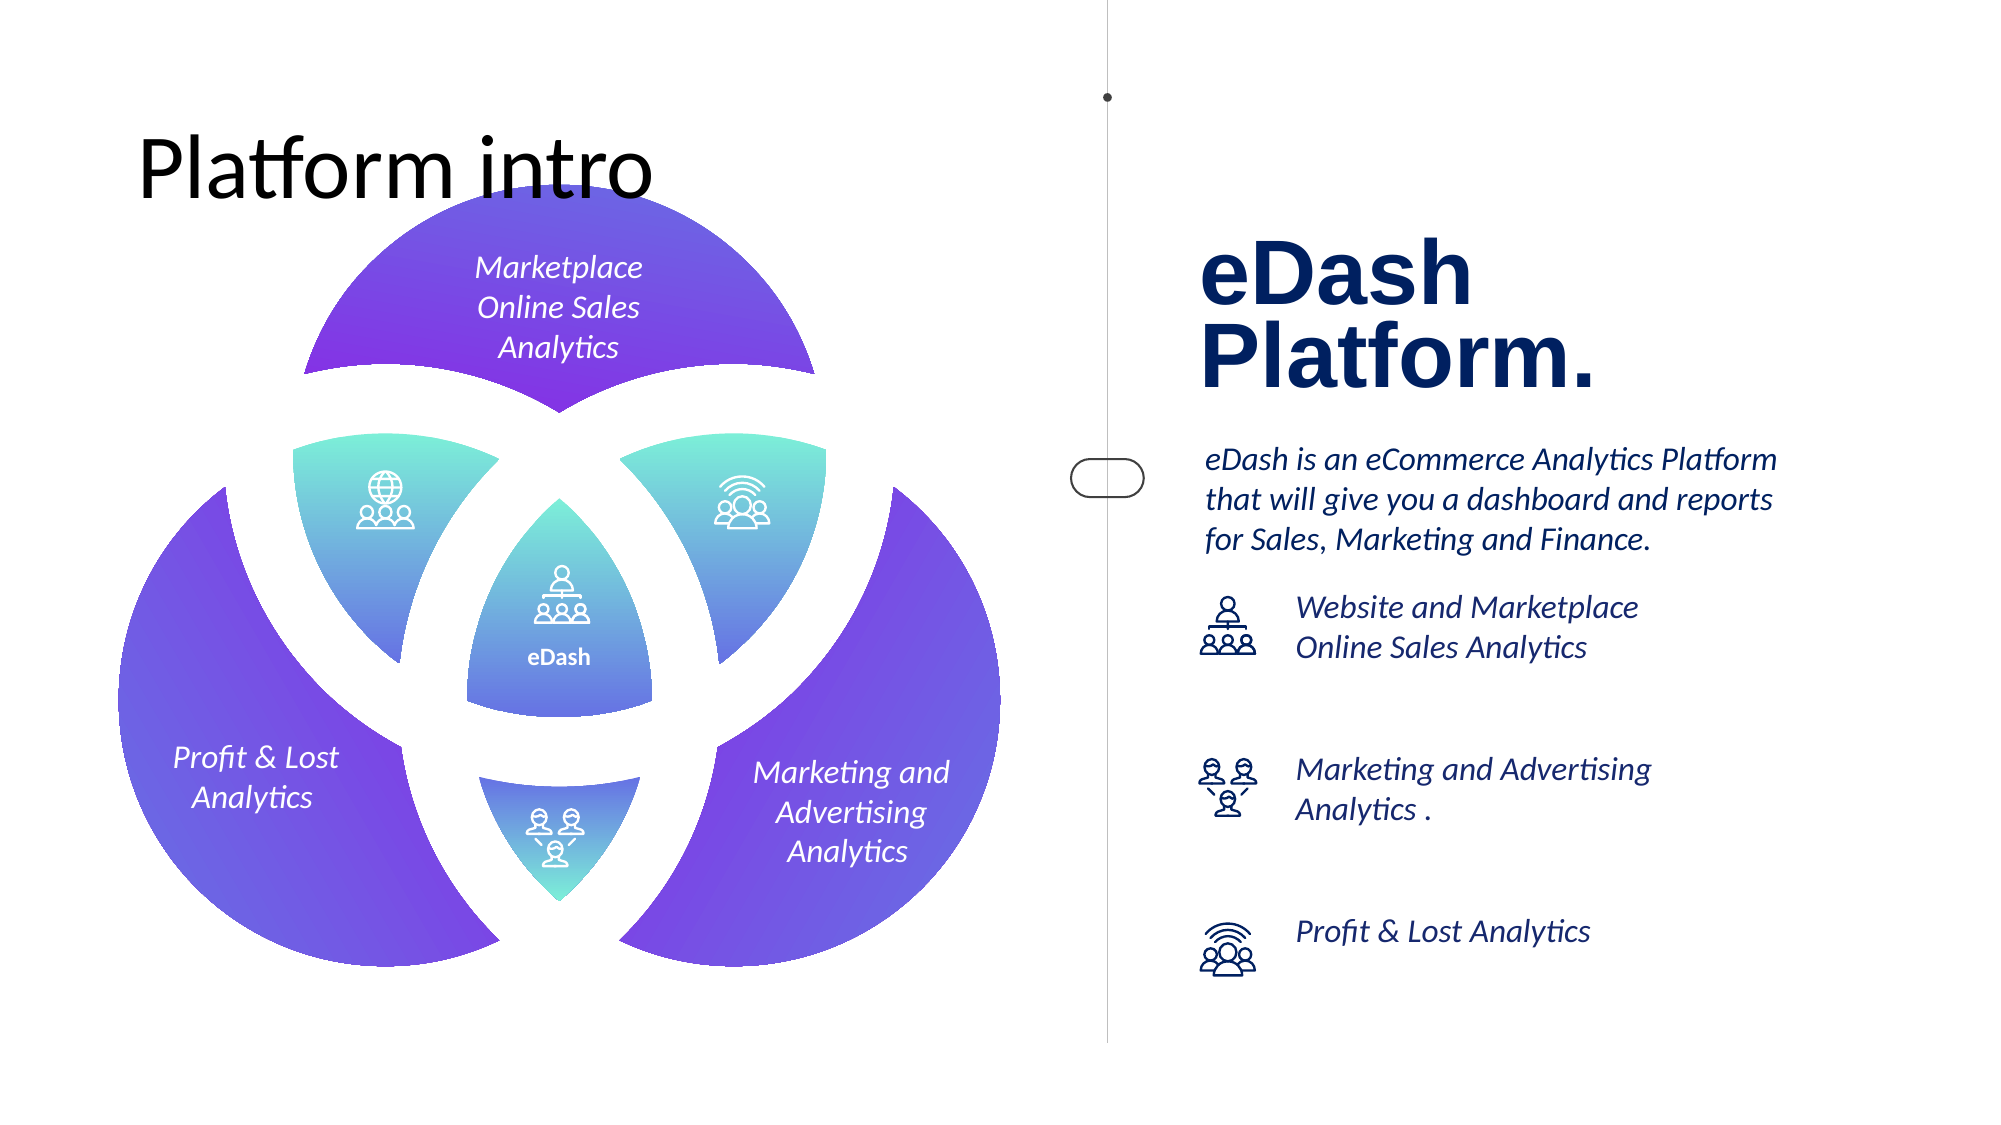

# Platform intro

Marketplace Online Sales Analytics

eDash
Profit & Lost Analytics
Marketing and Advertising Analytics

eDash Platform.
eDash is an eCommerce Analytics Platform that will give you a dashboard and reports for Sales, Marketing and Finance.

Website and Marketplace Online Sales Analytics

Marketing and Advertising Analytics .

Profit & Lost Analytics